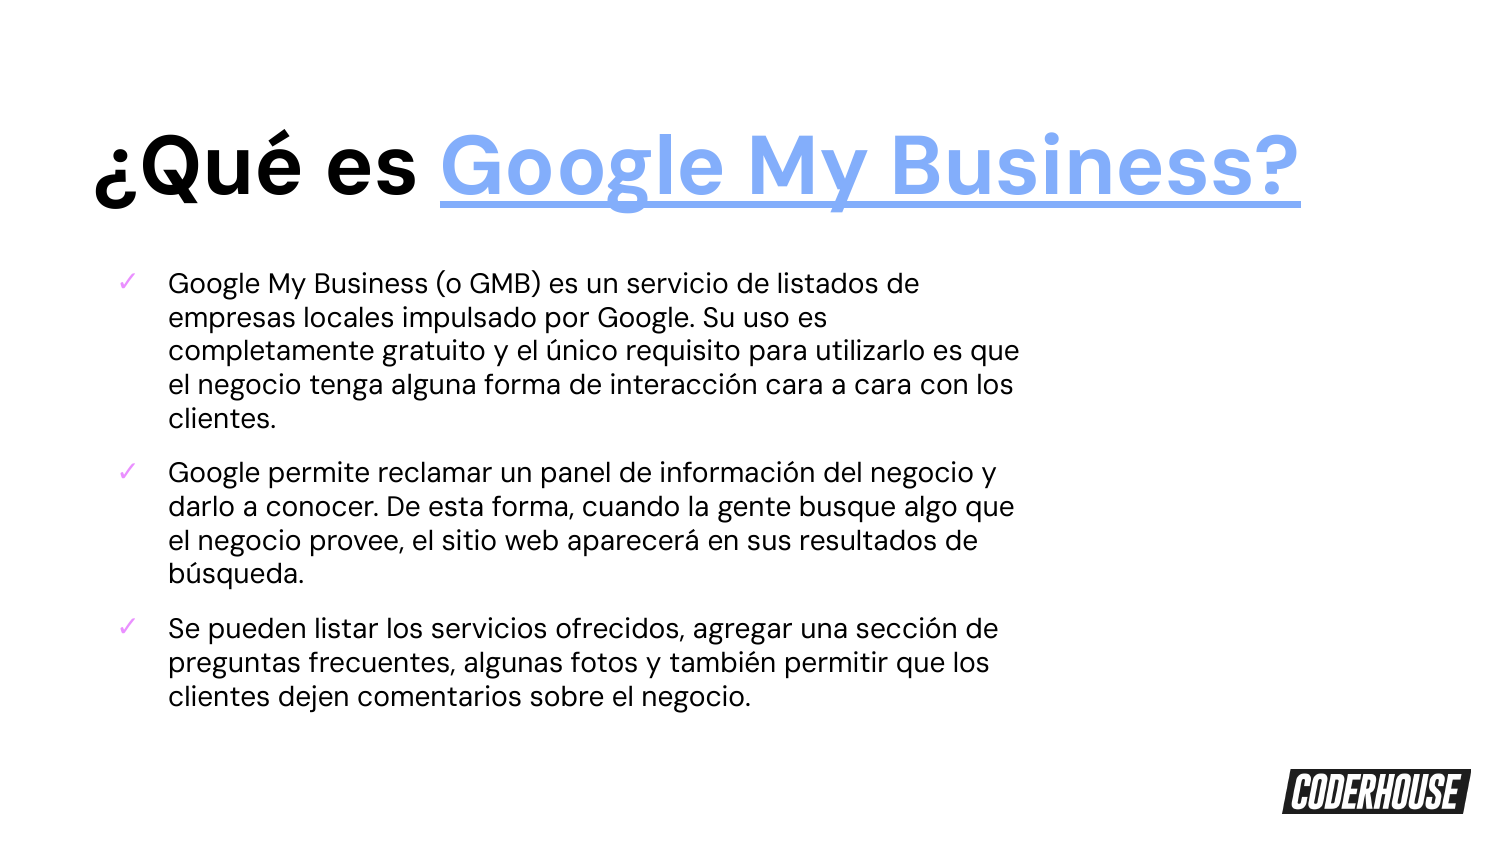

¿Qué es Google My Business?
Google My Business (o GMB) es un servicio de listados de empresas locales impulsado por Google. Su uso es completamente gratuito y el único requisito para utilizarlo es que el negocio tenga alguna forma de interacción cara a cara con los clientes.
Google permite reclamar un panel de información del negocio y darlo a conocer. De esta forma, cuando la gente busque algo que el negocio provee, el sitio web aparecerá en sus resultados de búsqueda.
Se pueden listar los servicios ofrecidos, agregar una sección de preguntas frecuentes, algunas fotos y también permitir que los clientes dejen comentarios sobre el negocio.